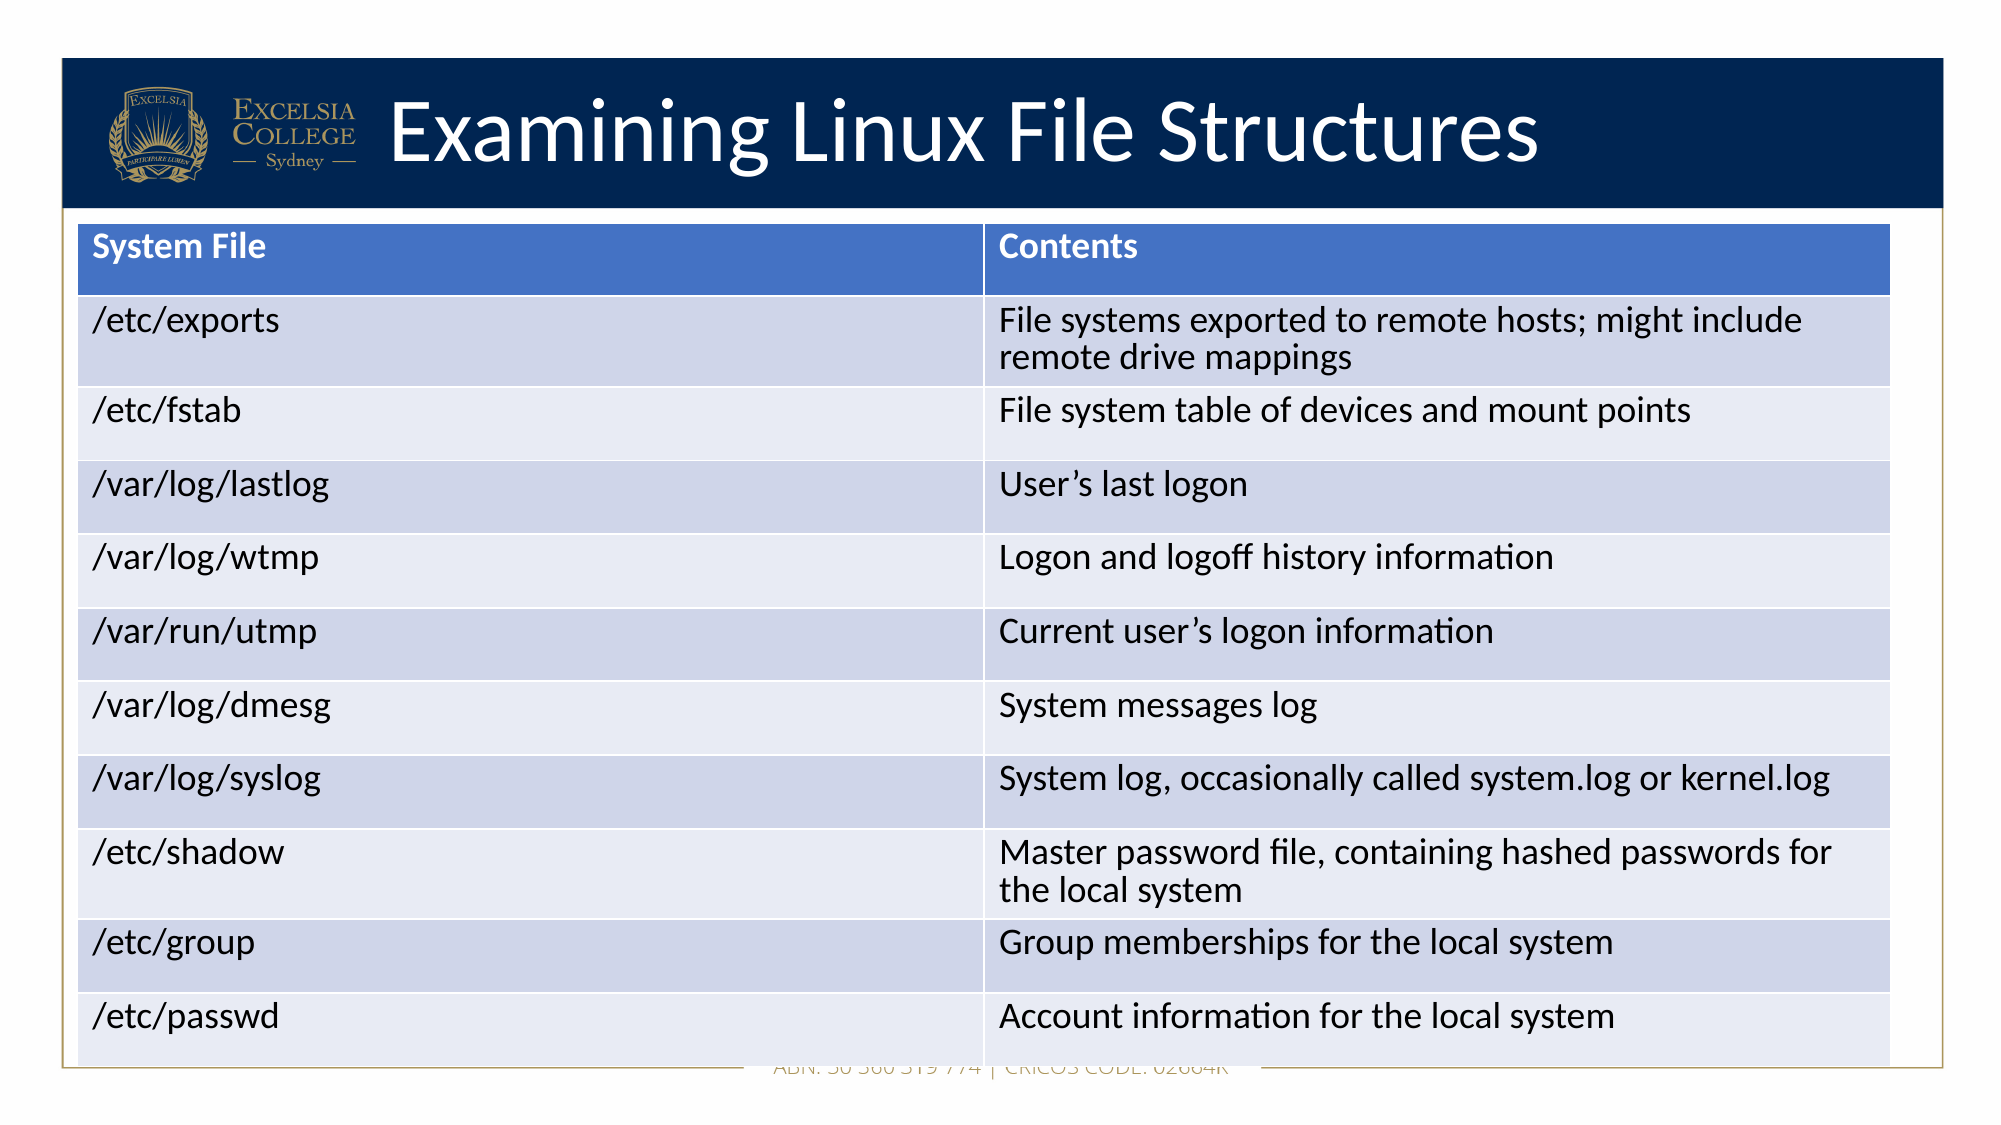

# Examining Linux File Structures
| System File | Contents |
| --- | --- |
| /etc/exports | File systems exported to remote hosts; might include remote drive mappings |
| /etc/fstab | File system table of devices and mount points |
| /var/log/lastlog | User’s last logon |
| /var/log/wtmp | Logon and logoff history information |
| /var/run/utmp | Current user’s logon information |
| /var/log/dmesg | System messages log |
| /var/log/syslog | System log, occasionally called system.log or kernel.log |
| /etc/shadow | Master password file, containing hashed passwords for the local system |
| /etc/group | Group memberships for the local system |
| /etc/passwd | Account information for the local system |